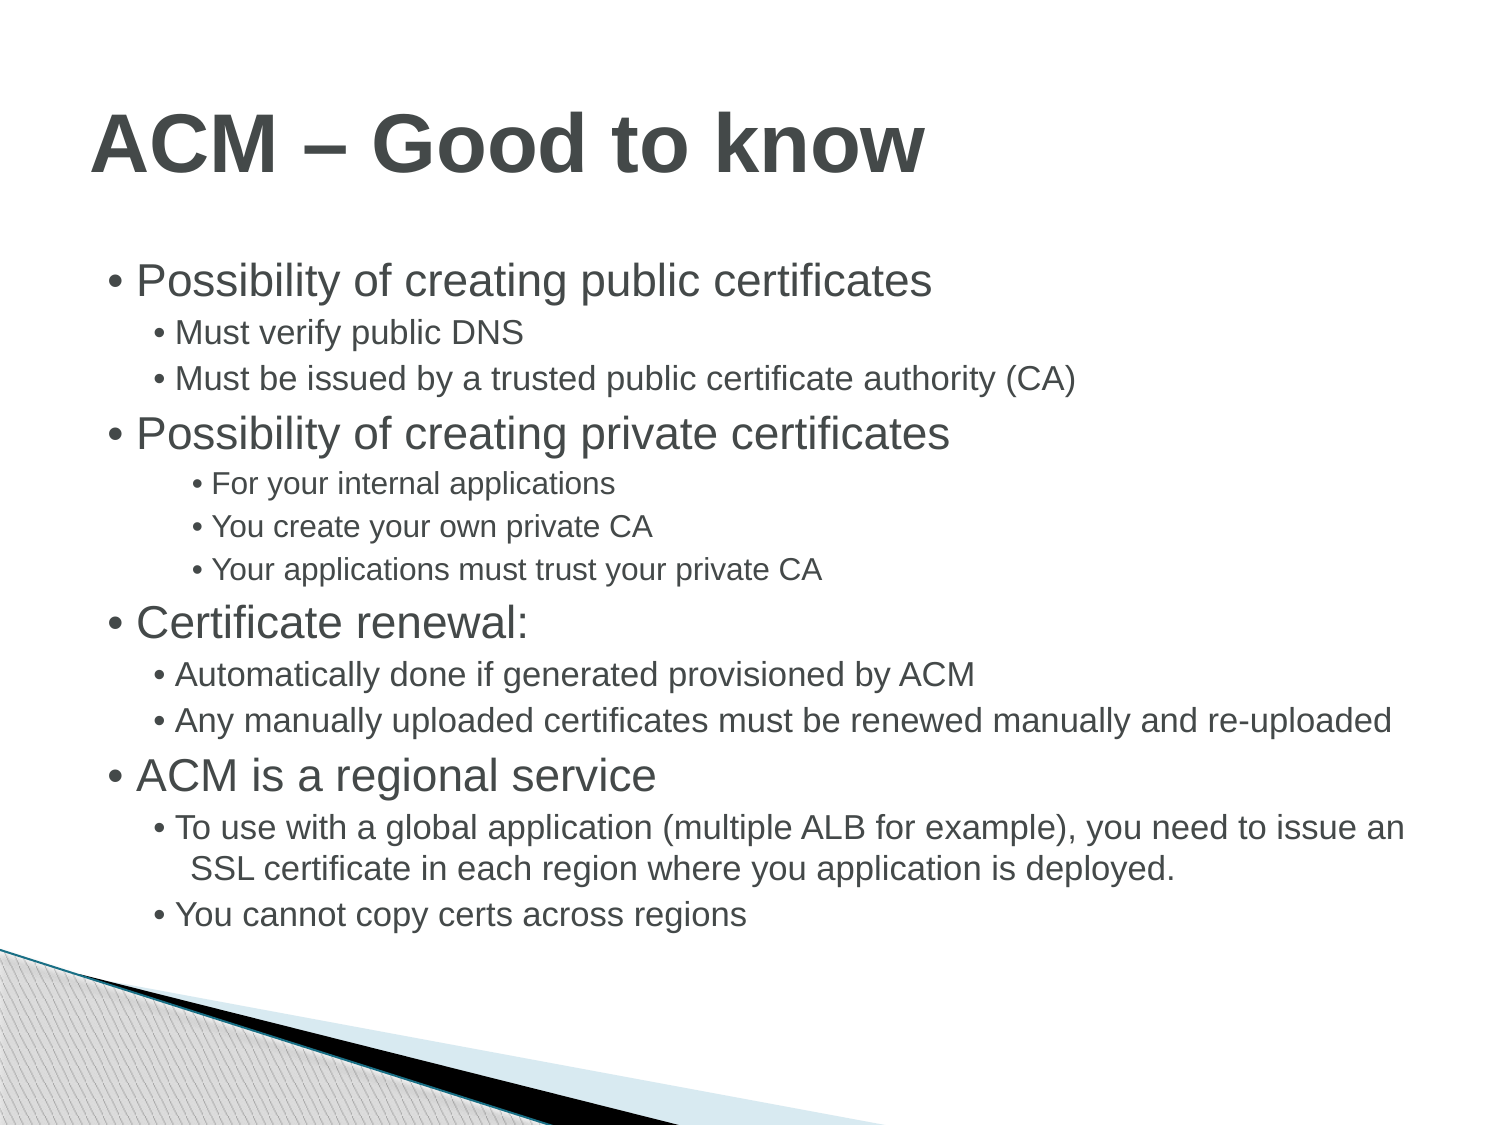

# ACM – Good to know
• Possibility of creating public certificates
• Must verify public DNS
• Must be issued by a trusted public certificate authority (CA)
• Possibility of creating private certificates
• For your internal applications
• You create your own private CA
• Your applications must trust your private CA
• Certificate renewal:
• Automatically done if generated provisioned by ACM
• Any manually uploaded certificates must be renewed manually and re-uploaded
• ACM is a regional service
• To use with a global application (multiple ALB for example), you need to issue an SSL certificate in each region where you application is deployed.
• You cannot copy certs across regions